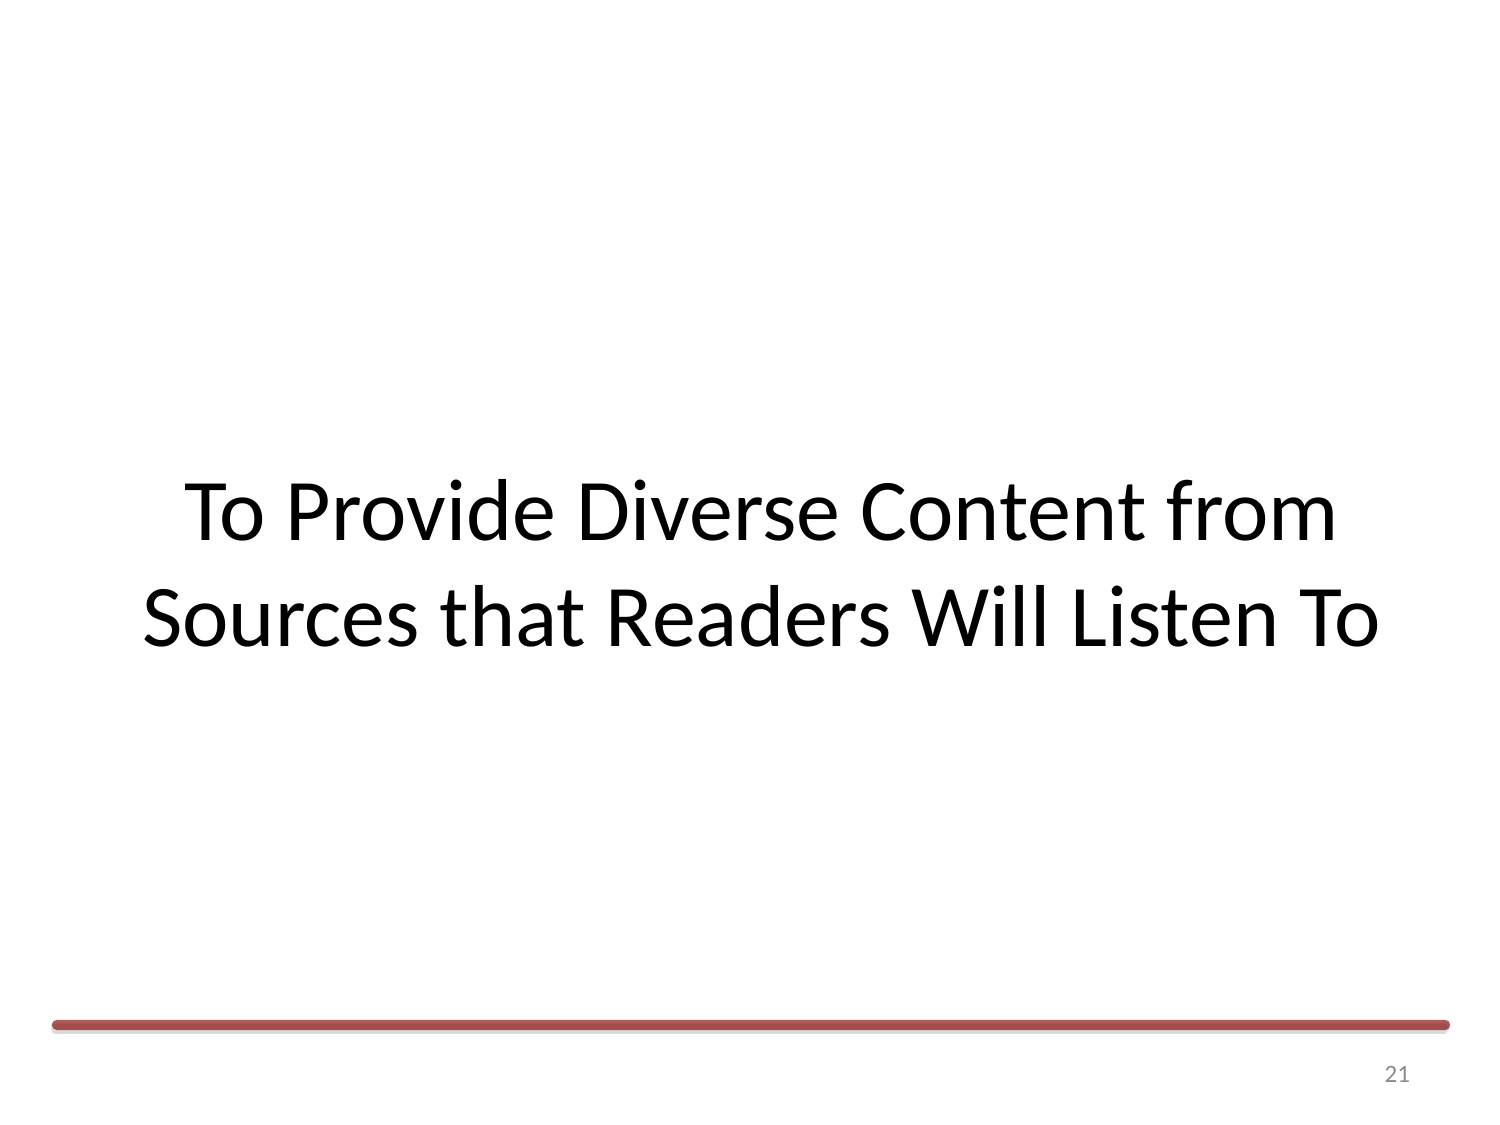

# To Provide Diverse Content from Sources that Readers Will Listen To

21